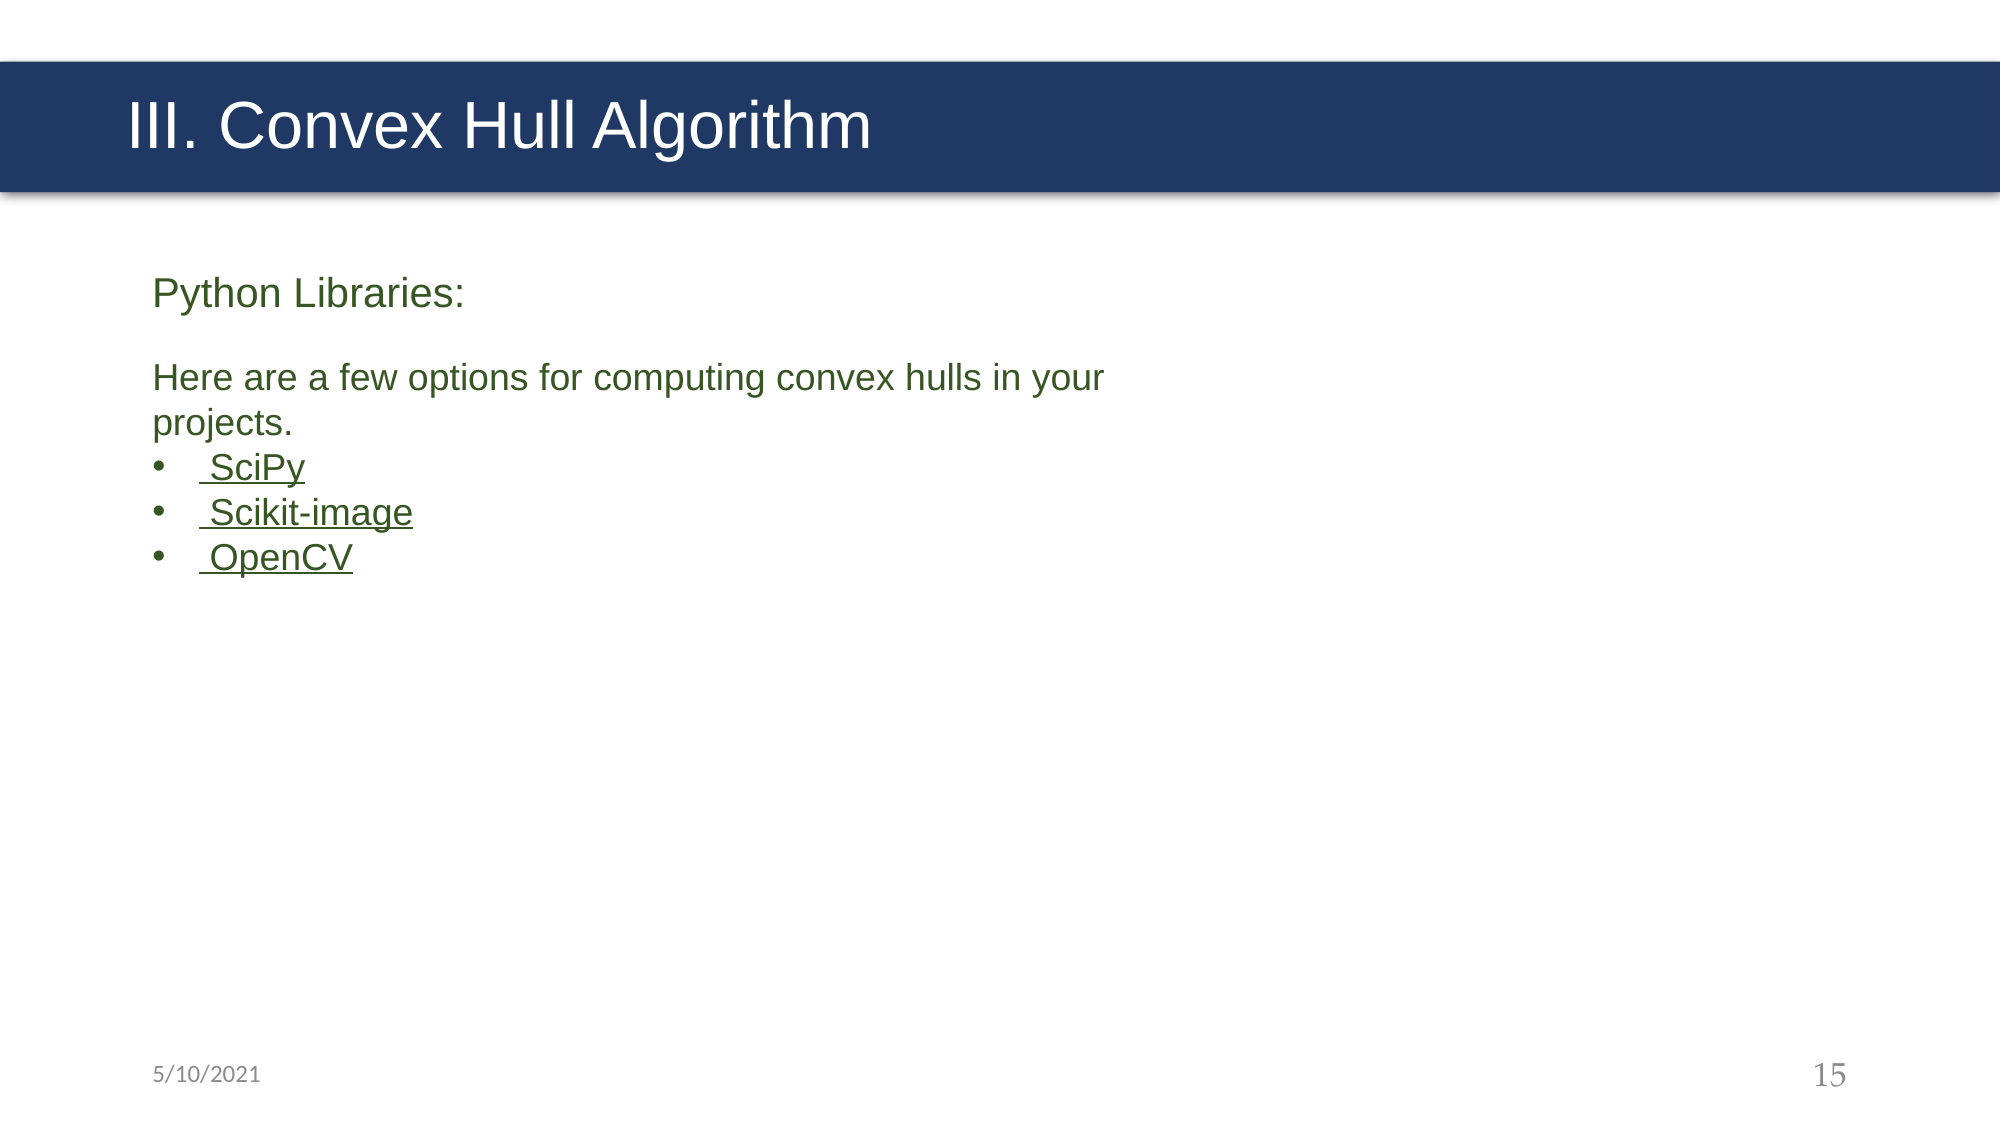

# III. Convex Hull Algorithm
Python Libraries:
Here are a few options for computing convex hulls in your projects.
 SciPy
 Scikit-image
 OpenCV
5/10/2021
15